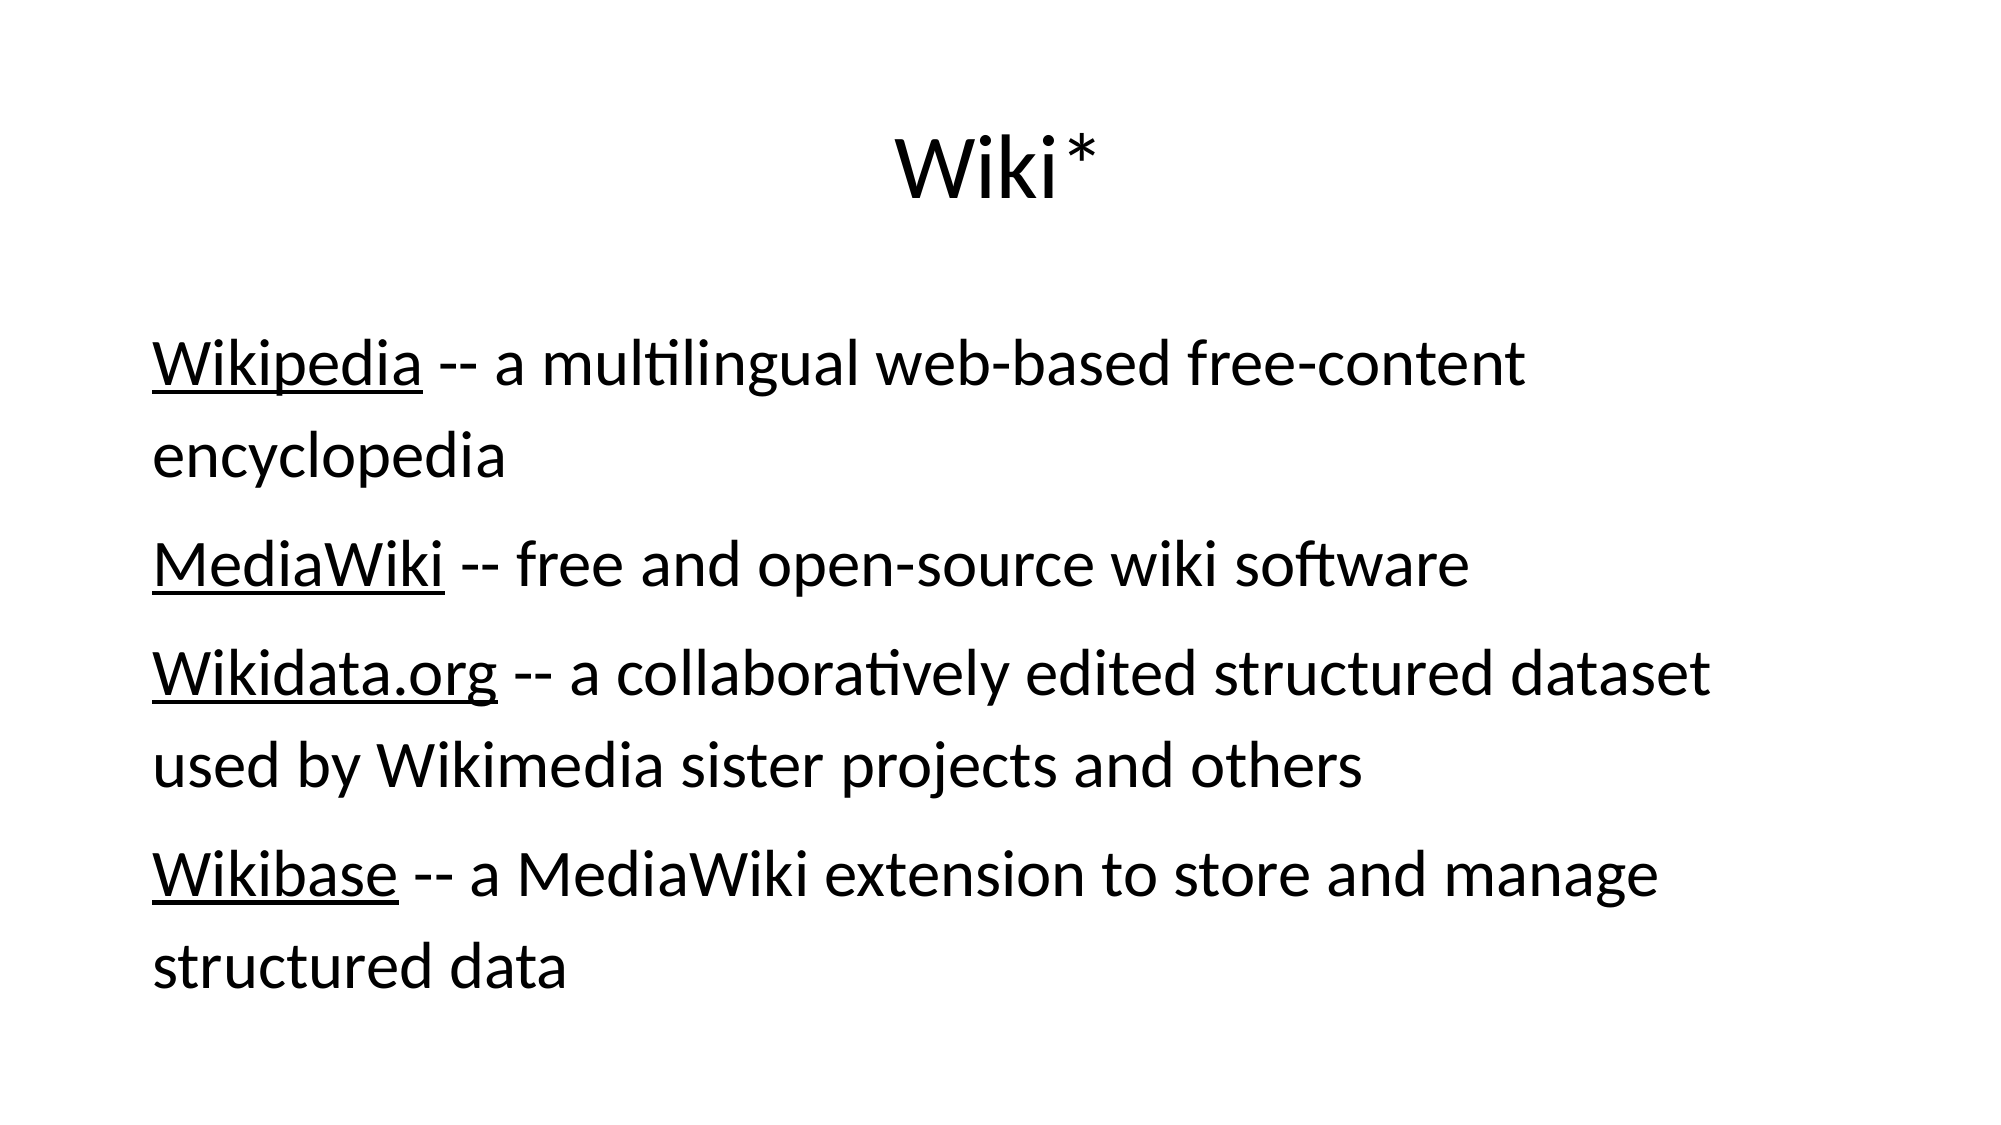

# Wiki*
Wikipedia -- a multilingual web-based free-content encyclopedia
MediaWiki -- free and open-source wiki software
Wikidata.org -- a collaboratively edited structured dataset used by Wikimedia sister projects and others
Wikibase -- a MediaWiki extension to store and manage structured data